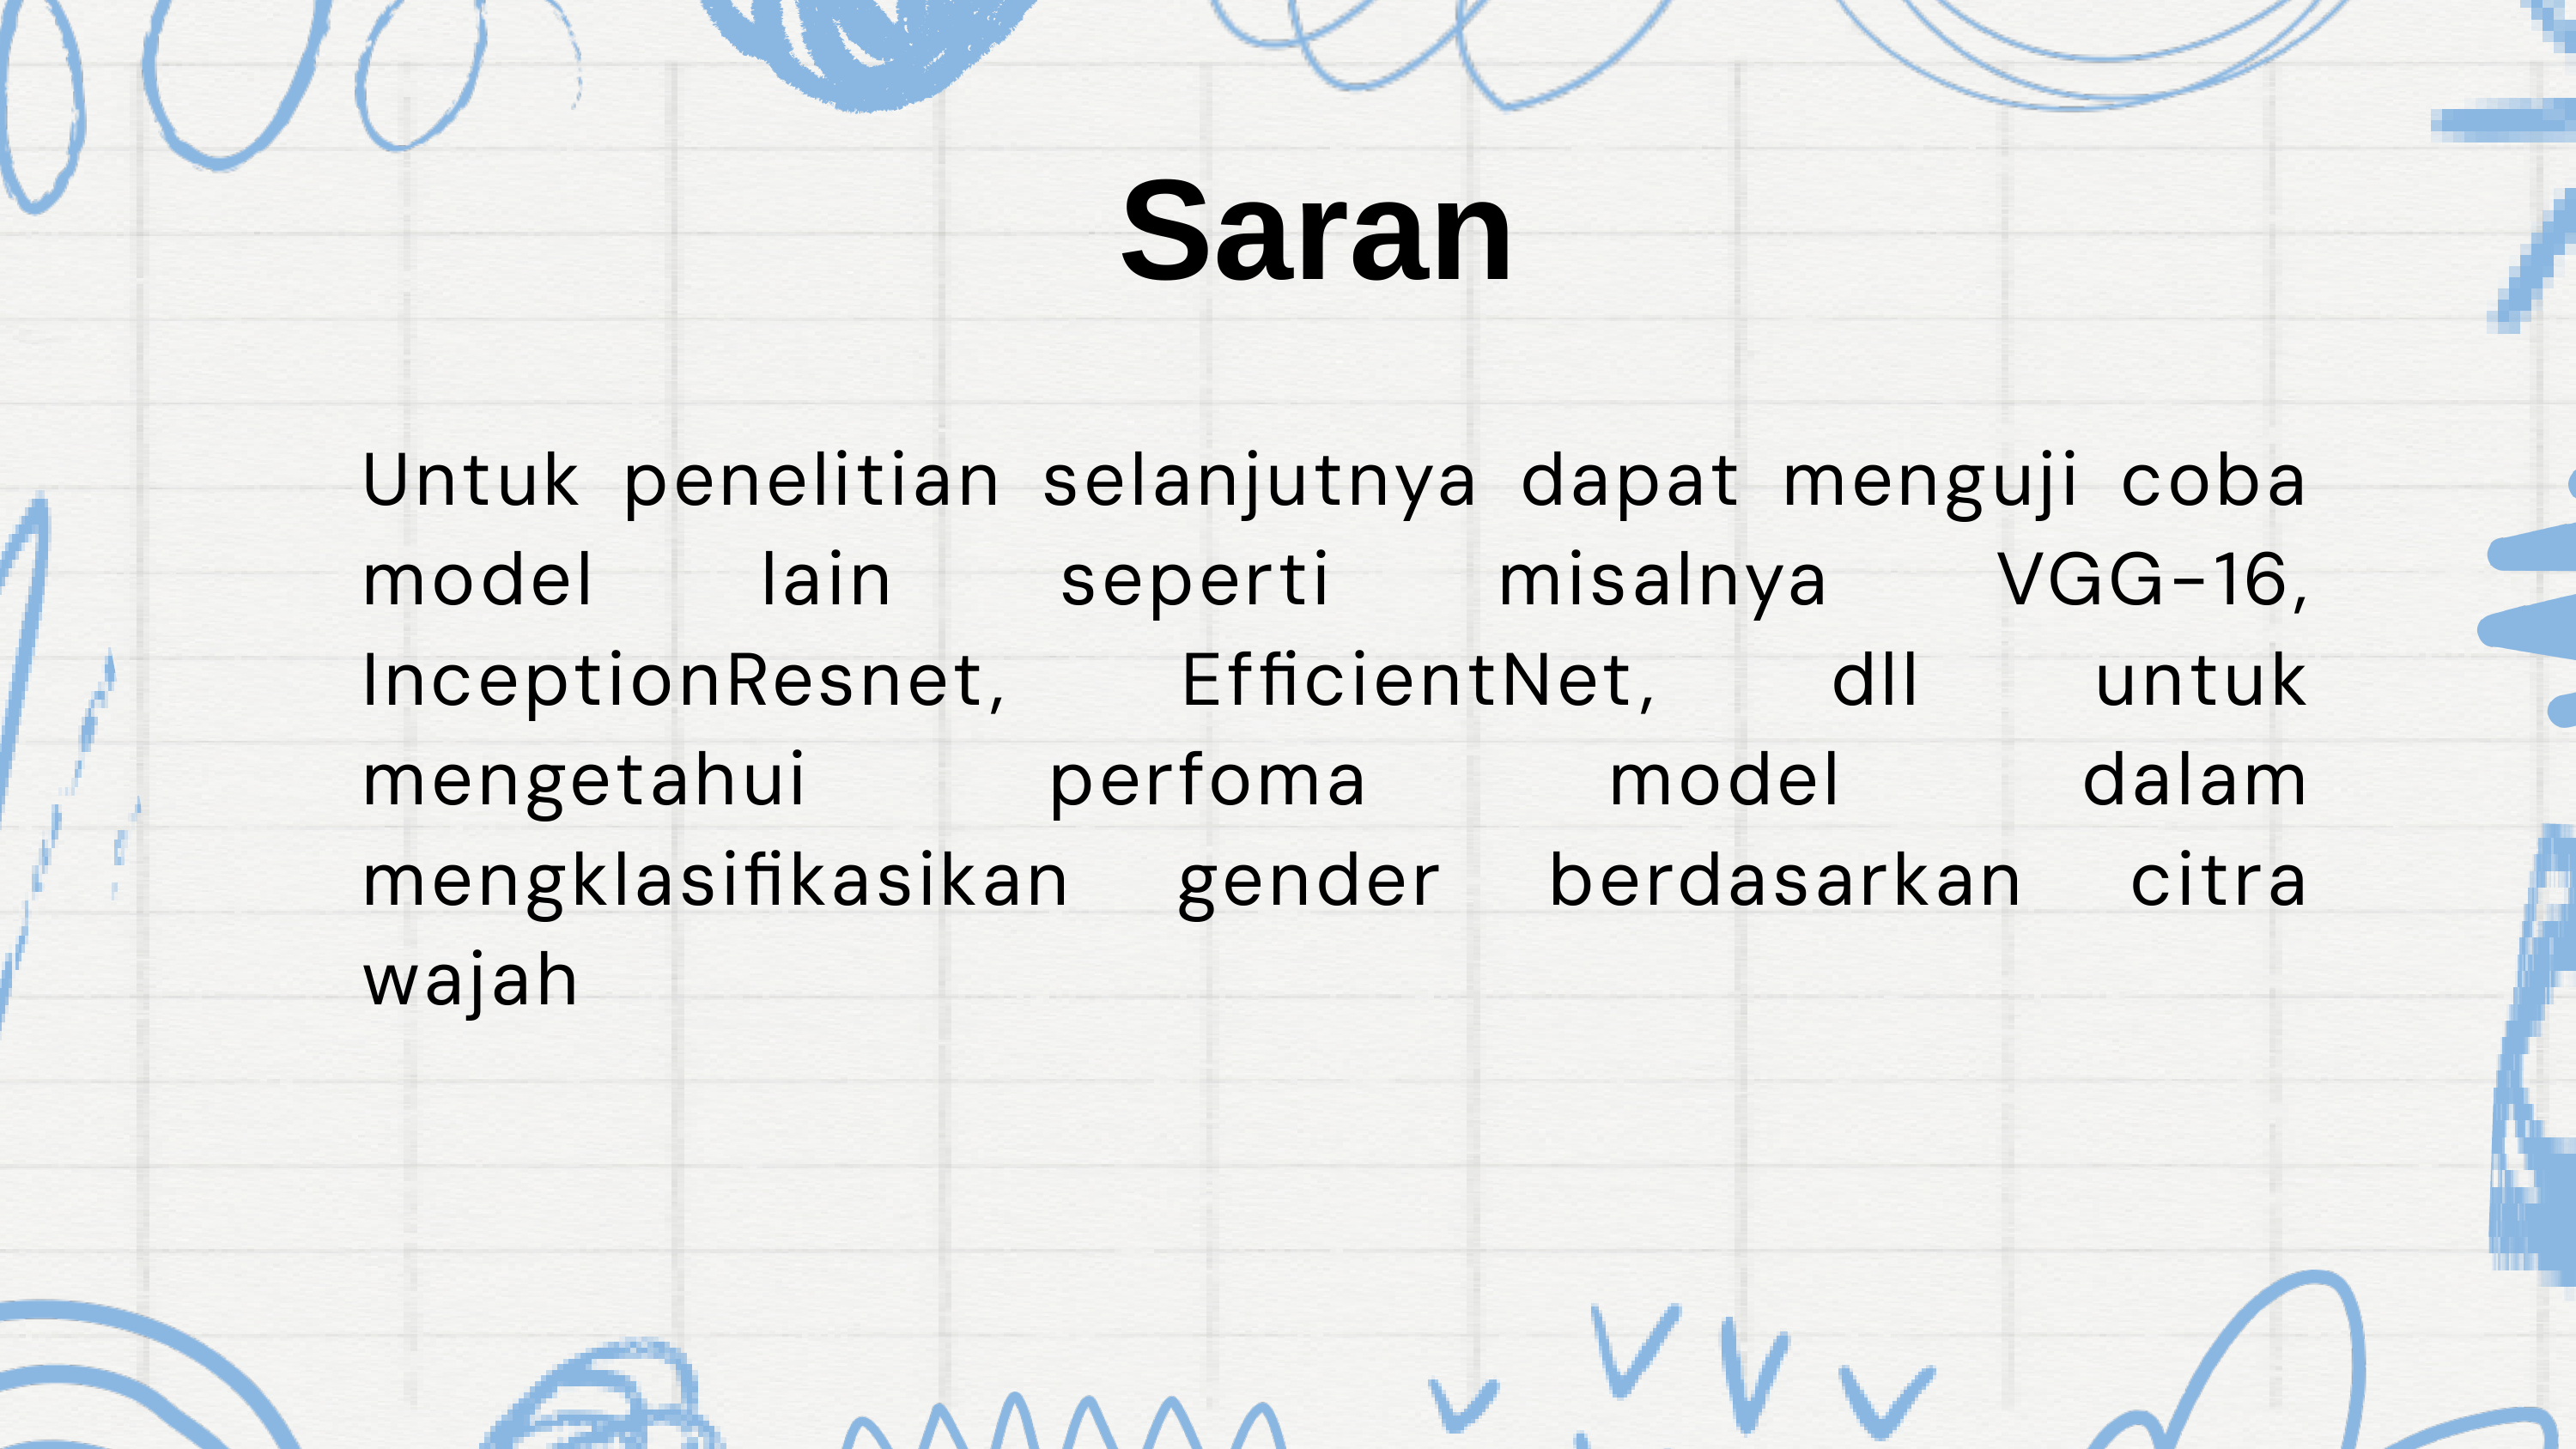

Saran

Untuk penelitian selanjutnya dapat menguji coba model lain seperti misalnya VGG-16, InceptionResnet, EfficientNet, dll untuk mengetahui perfoma model dalam mengklasifikasikan gender berdasarkan citra wajah